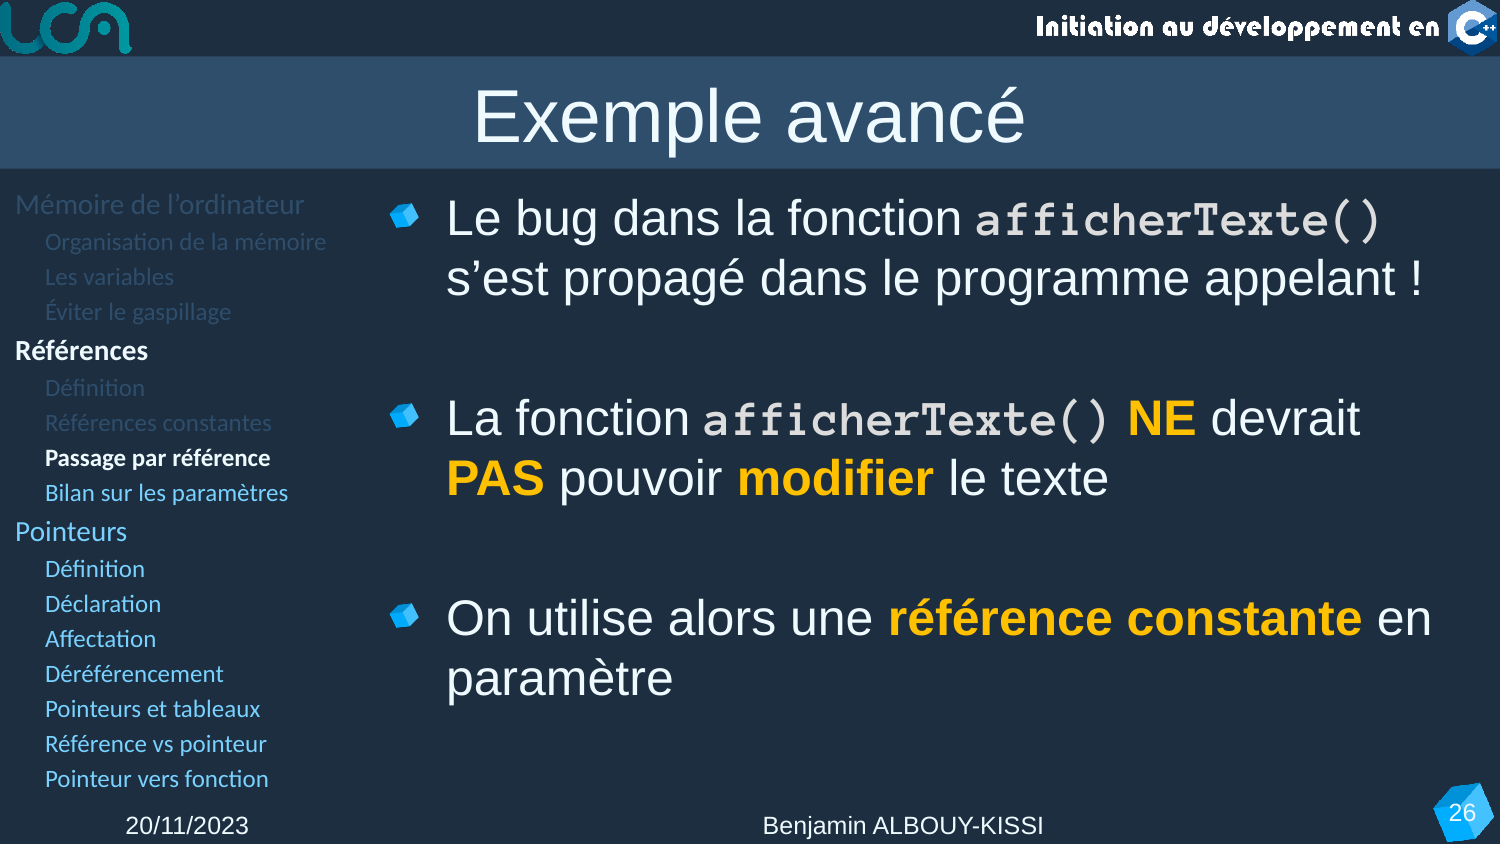

# Exemple avancé
Mémoire de l’ordinateur
Organisation de la mémoire
Les variables
Éviter le gaspillage
Références
Définition
Références constantes
Passage par référence
Bilan sur les paramètres
Pointeurs
Définition
Déclaration
Affectation
Déréférencement
Pointeurs et tableaux
Référence vs pointeur
Pointeur vers fonction
Le bug dans la fonction afficherTexte() s’est propagé dans le programme appelant !

La fonction afficherTexte() NE devrait PAS pouvoir modifier le texte

On utilise alors une référence constante en paramètre
26
20/11/2023
Benjamin ALBOUY-KISSI